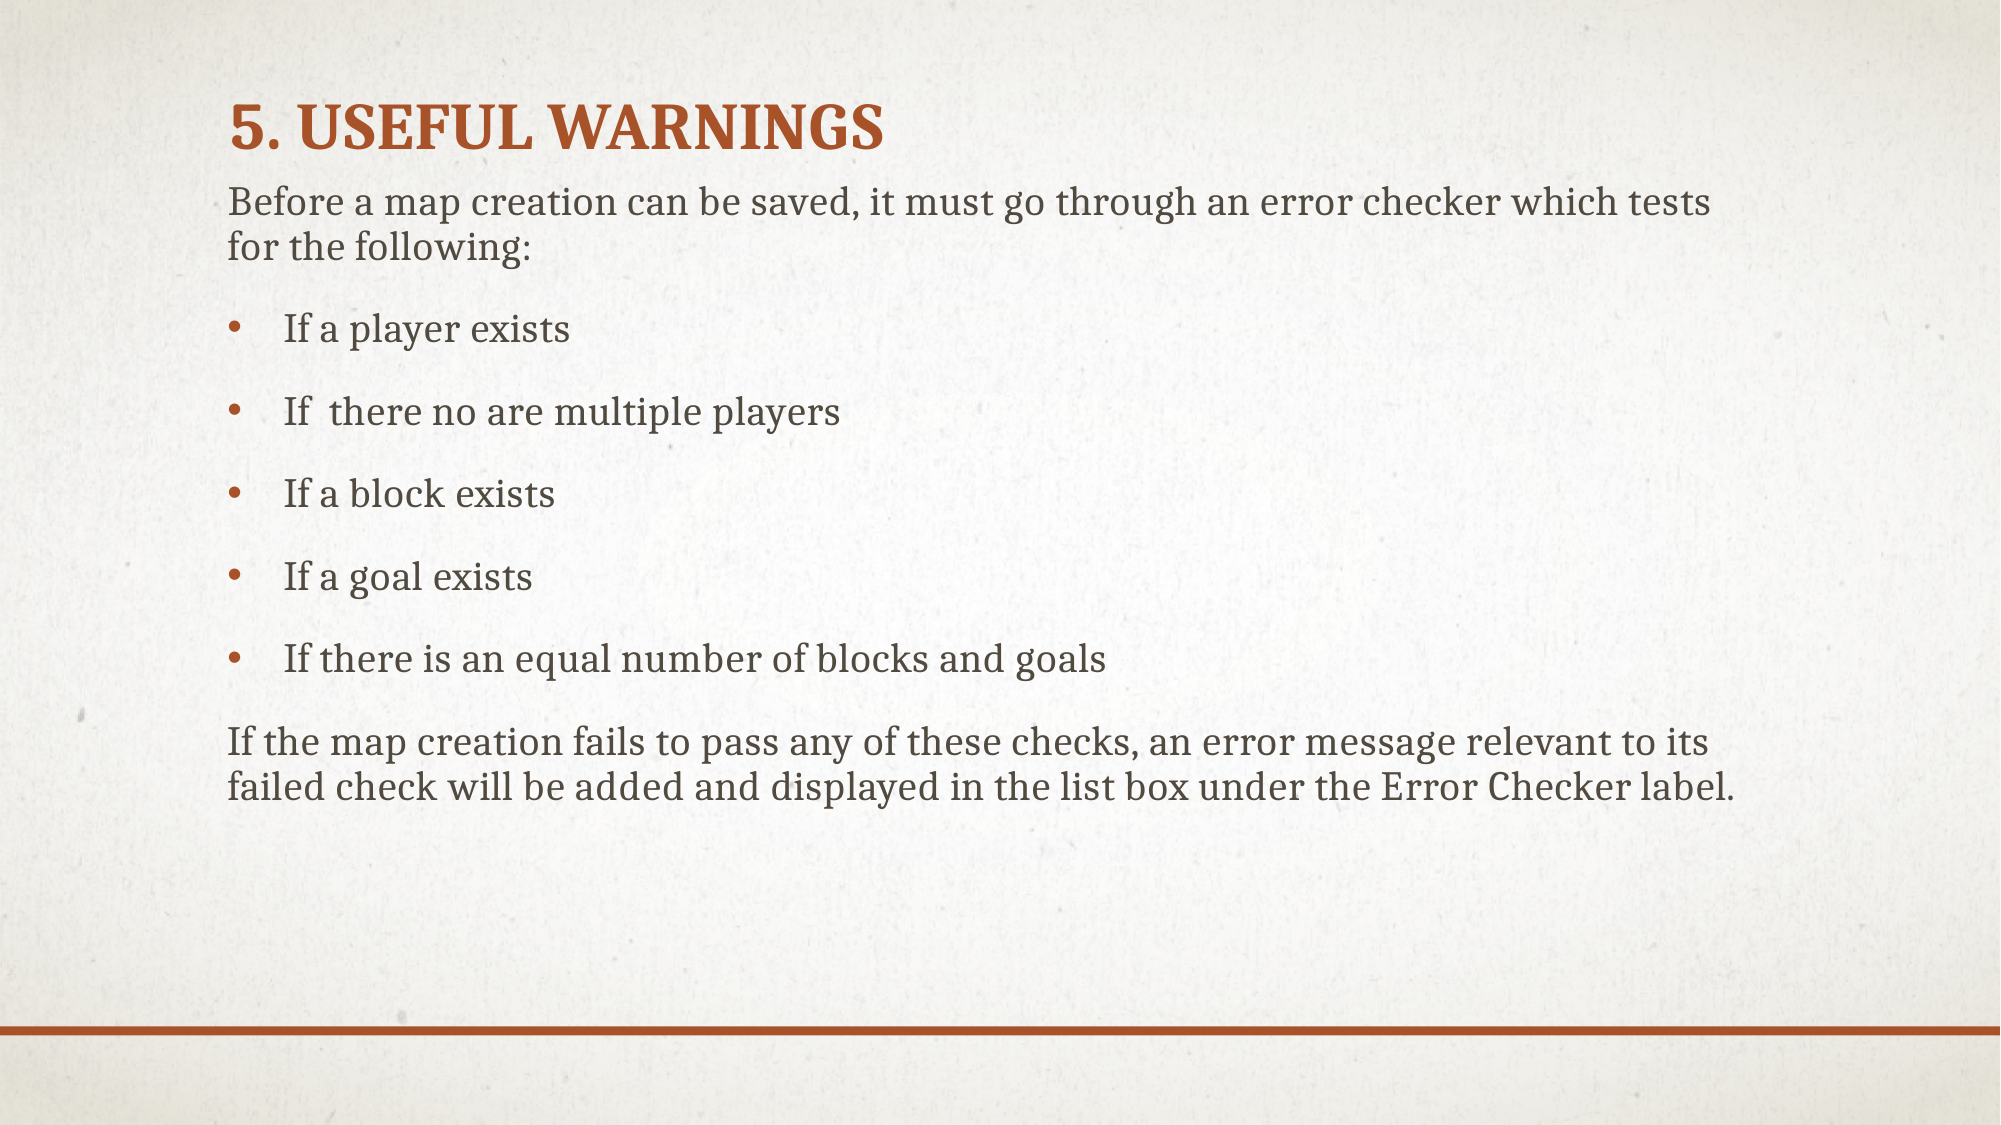

# 5. Useful Warnings
Before a map creation can be saved, it must go through an error checker which tests for the following:
If a player exists
If  there no are multiple players
If a block exists
If a goal exists
If there is an equal number of blocks and goals
If the map creation fails to pass any of these checks, an error message relevant to its failed check will be added and displayed in the list box under the Error Checker label.